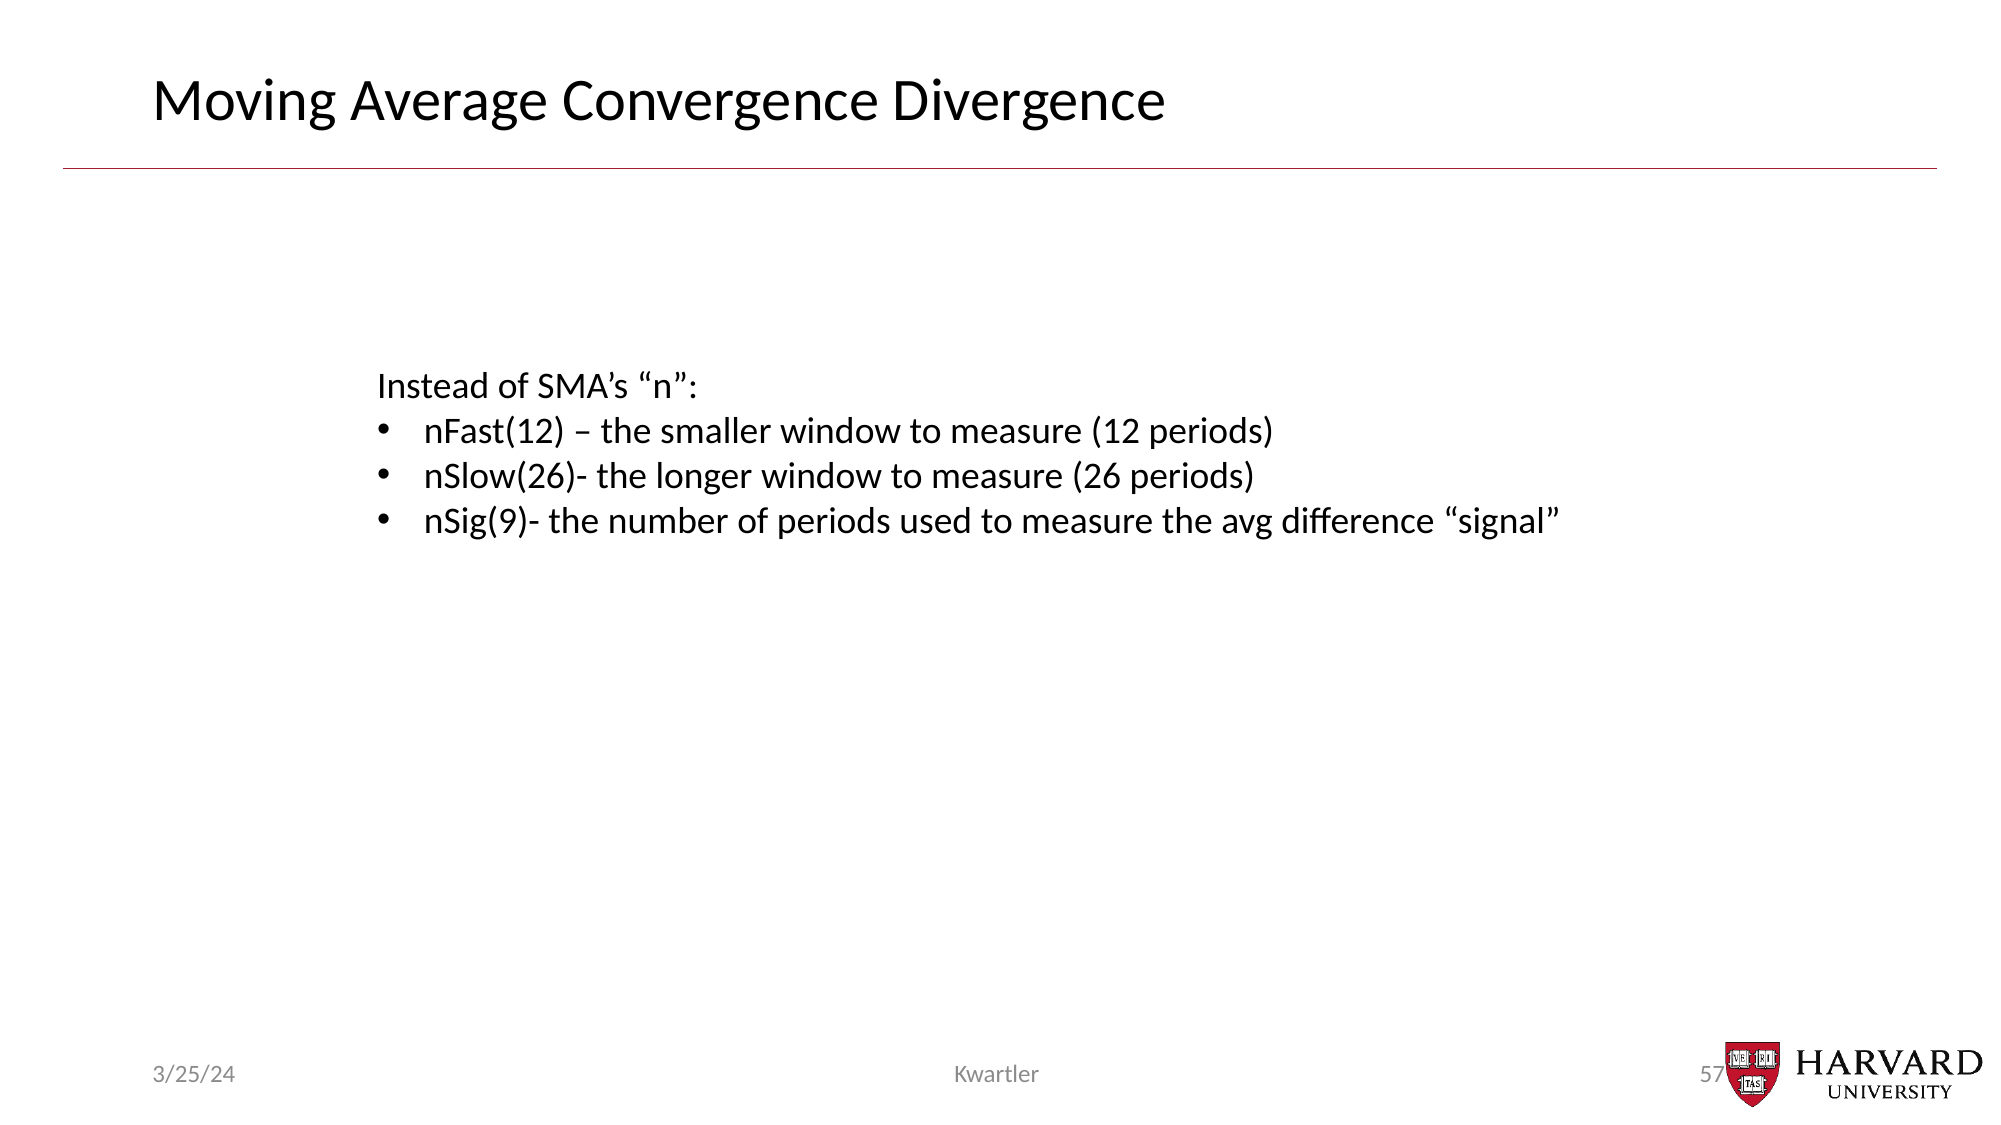

# Moving Average Convergence Divergence
Instead of SMA’s “n”:
nFast(12) – the smaller window to measure (12 periods)
nSlow(26)- the longer window to measure (26 periods)
nSig(9)- the number of periods used to measure the avg difference “signal”
3/25/24
Kwartler
57